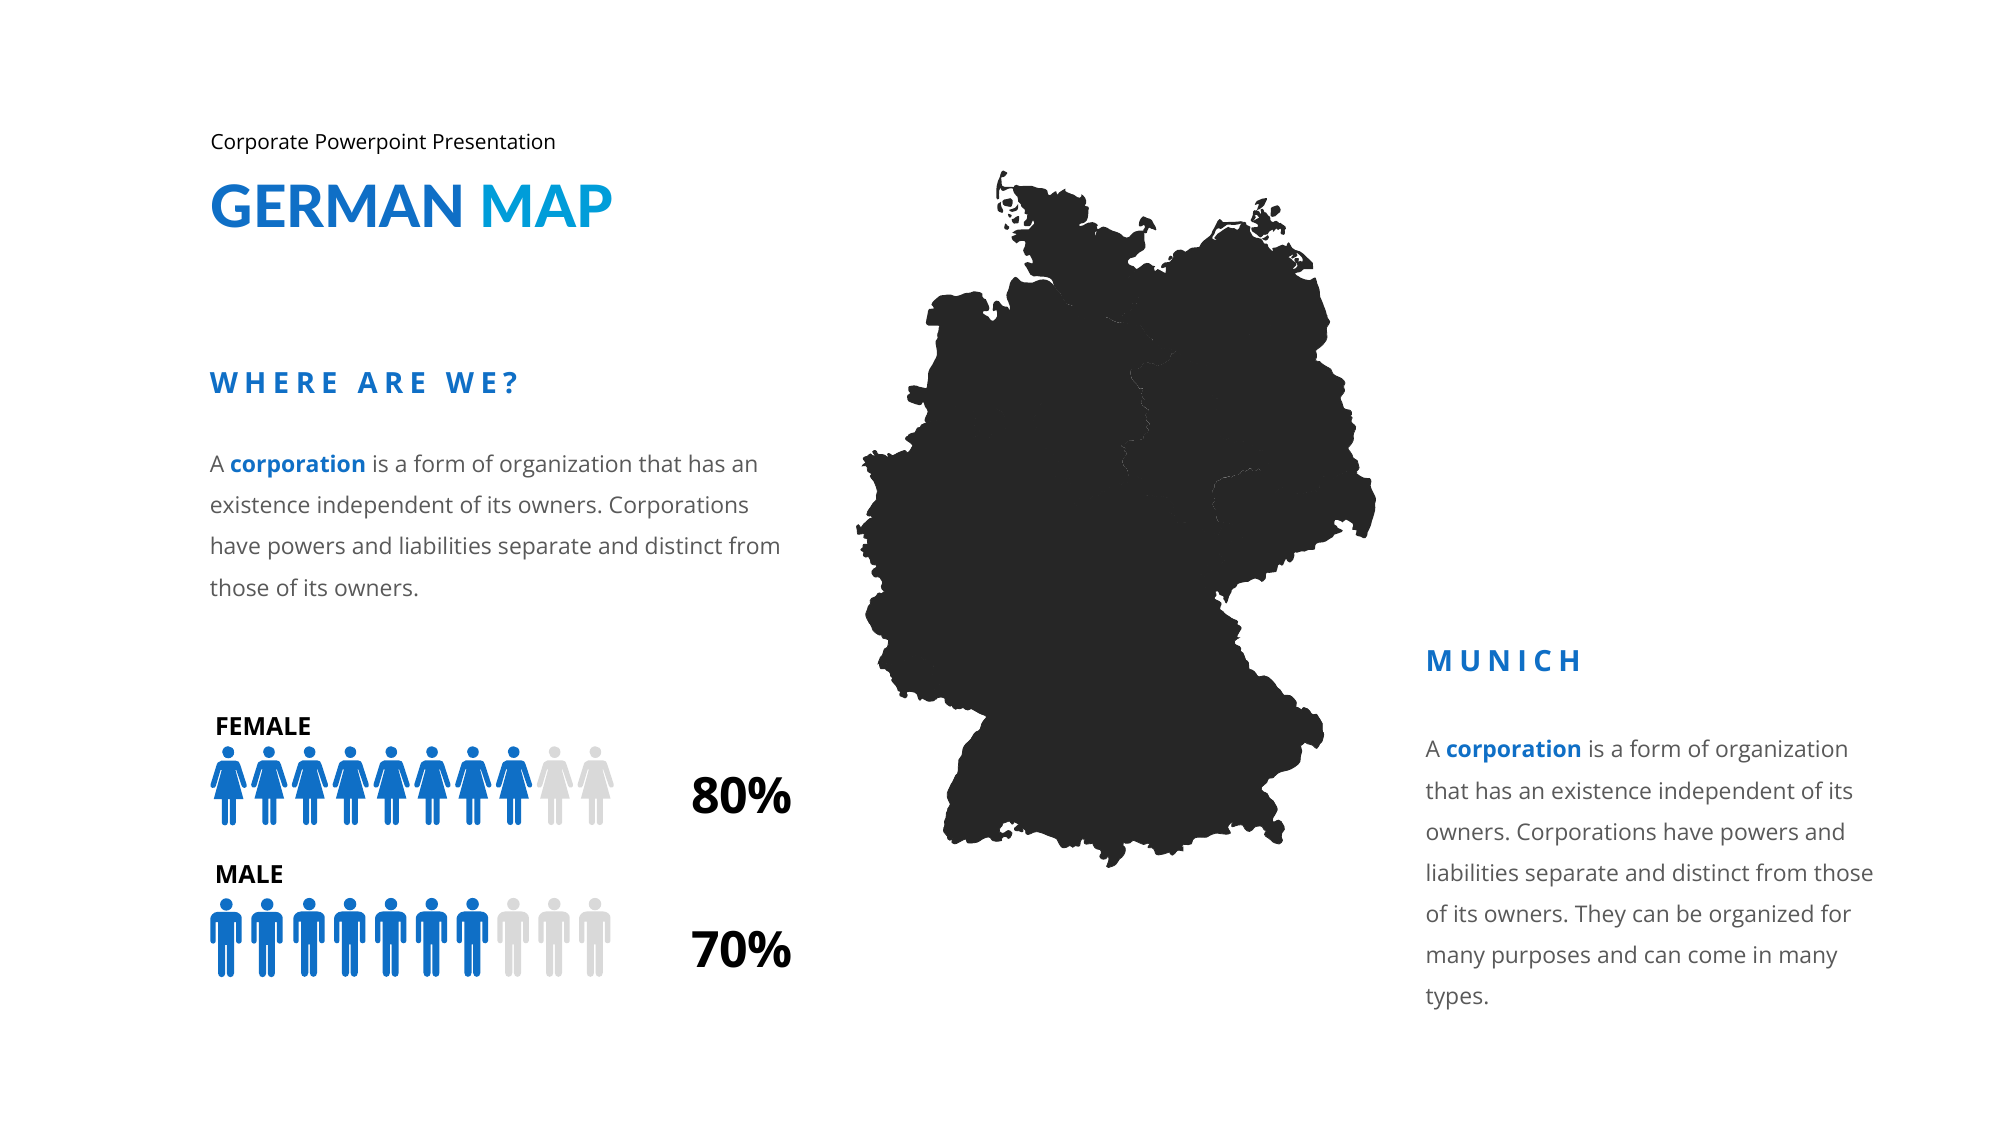

Corporate Powerpoint Presentation
GERMAN MAP

WHERE ARE WE?
A corporation is a form of organization that has an existence independent of its owners. Corporations have powers and liabilities separate and distinct from those of its owners.
MUNICH
FEMALE
A corporation is a form of organization that has an existence independent of its owners. Corporations have powers and liabilities separate and distinct from those of its owners. They can be organized for many purposes and can come in many types.
80%

MALE
70%